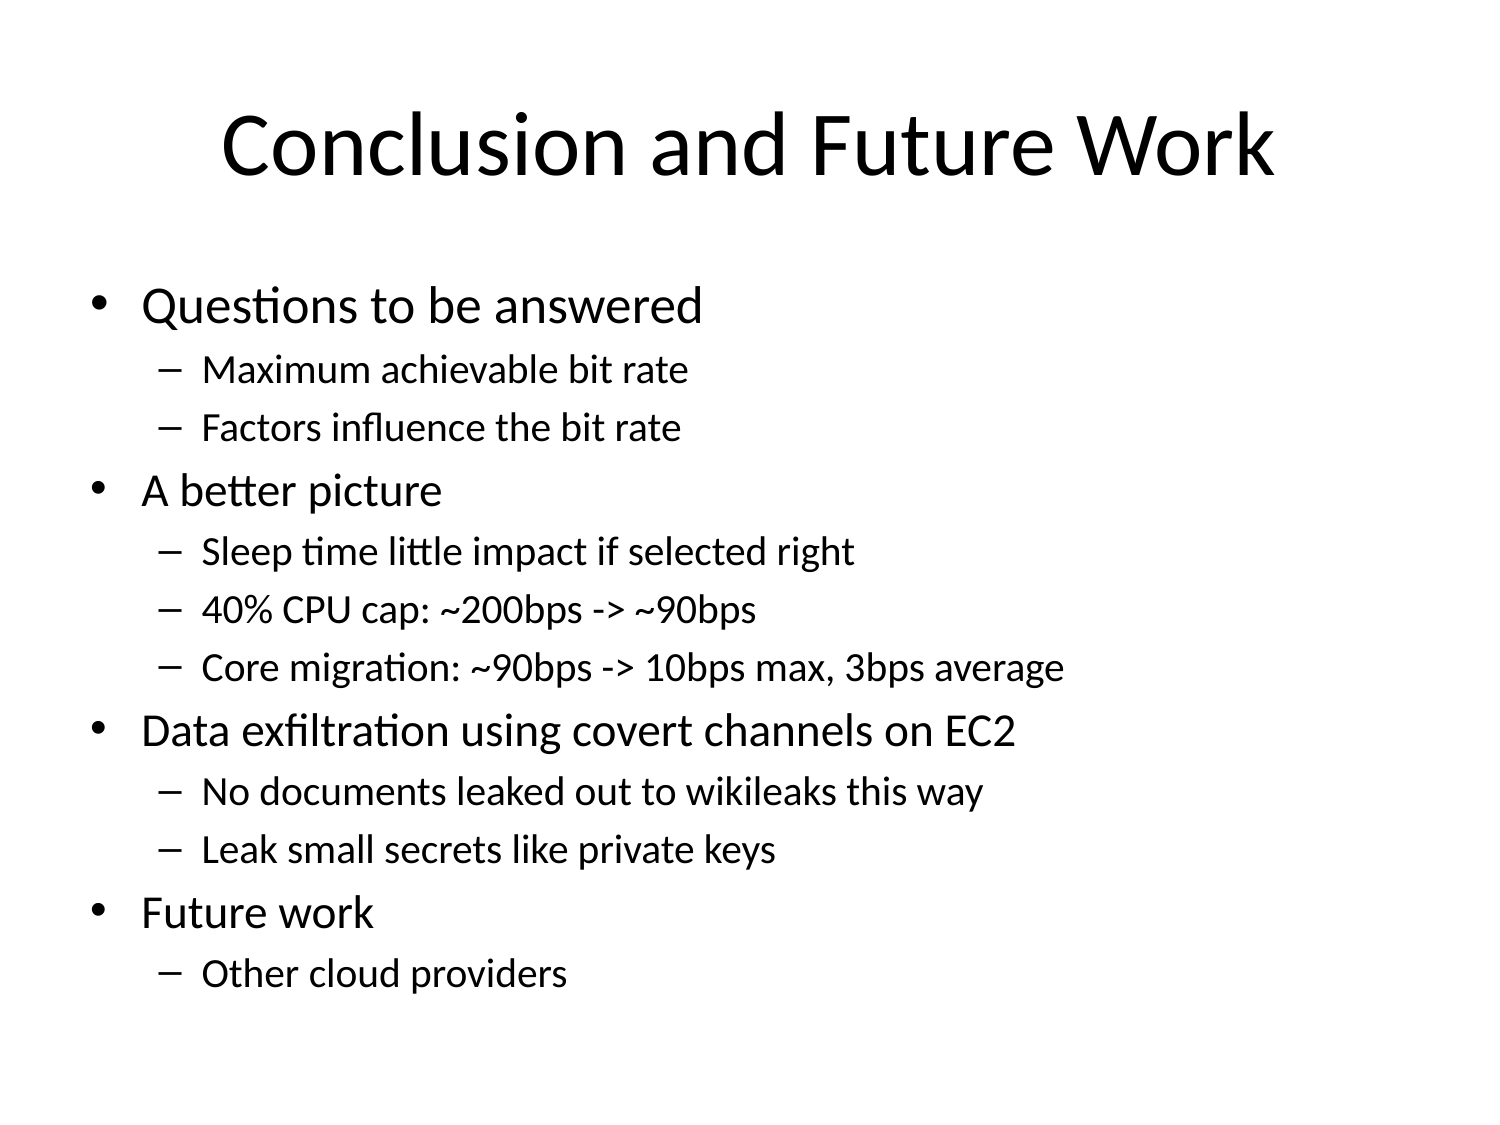

# Conclusion and Future Work
Questions to be answered
Maximum achievable bit rate
Factors influence the bit rate
A better picture
Sleep time little impact if selected right
40% CPU cap: ~200bps -> ~90bps
Core migration: ~90bps -> 10bps max, 3bps average
Data exfiltration using covert channels on EC2
No documents leaked out to wikileaks this way
Leak small secrets like private keys
Future work
Other cloud providers